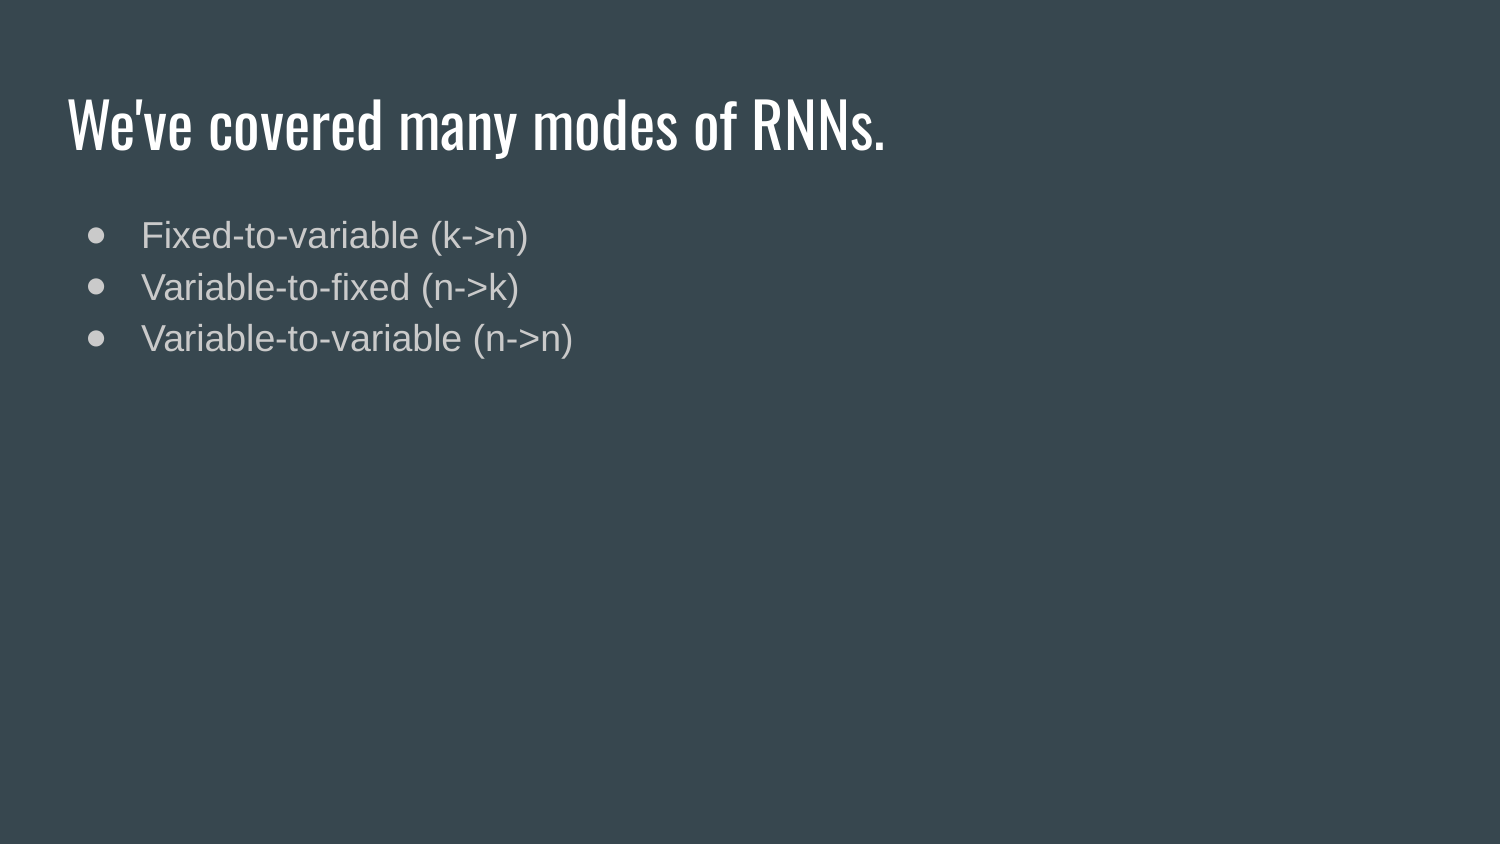

# We've covered many modes of RNNs.
Fixed-to-variable (k->n)
Variable-to-fixed (n->k)
Variable-to-variable (n->n)